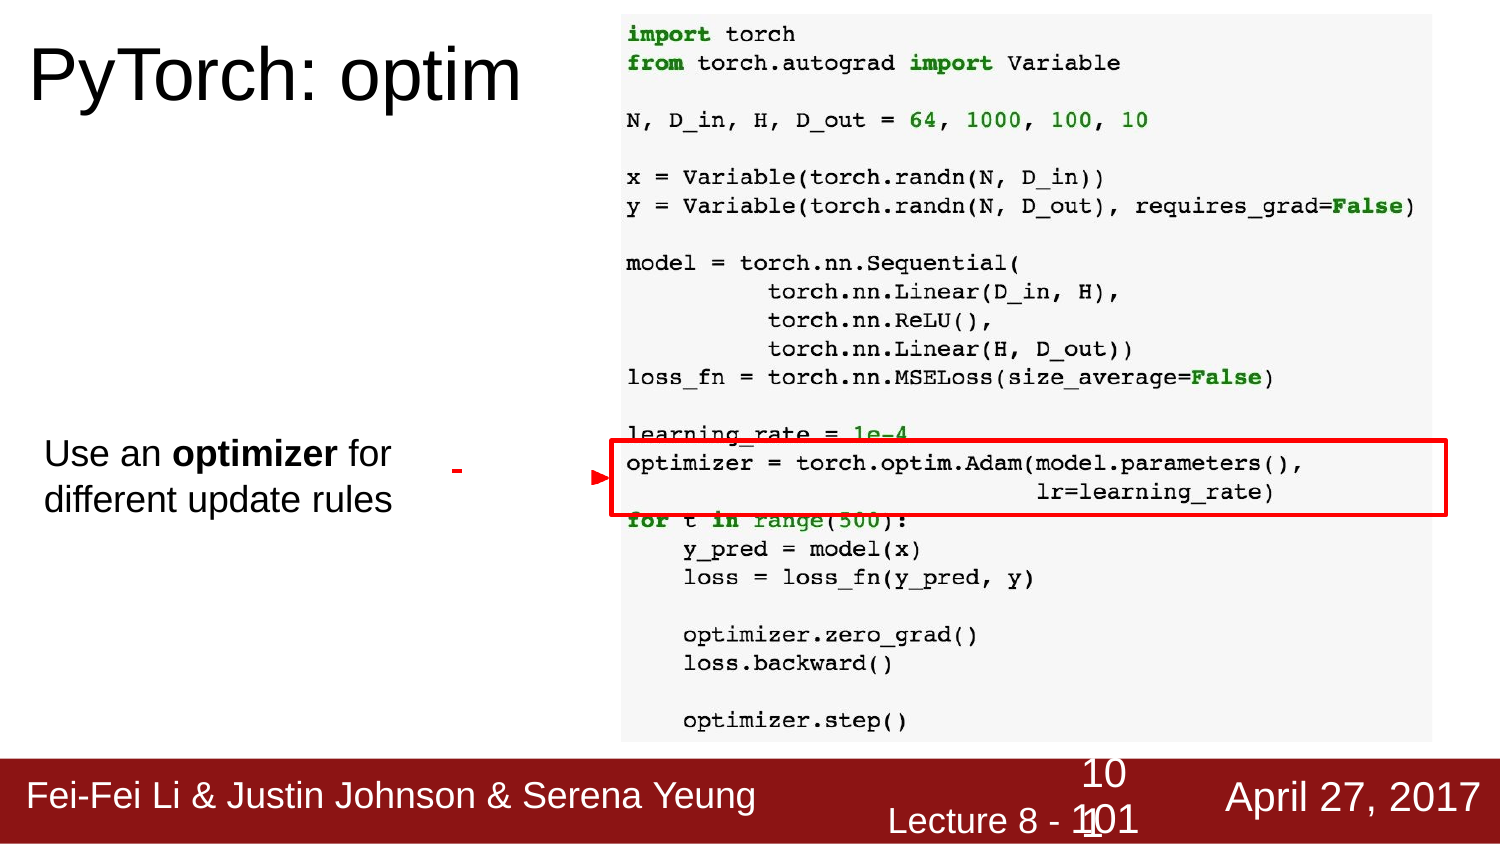

# PyTorch: optim
Use an optimizer for
different update rules

10
April 27, 2017
Fei-Fei Li & Justin Johnson & Serena Yeung
Lecture 8 - 101
1